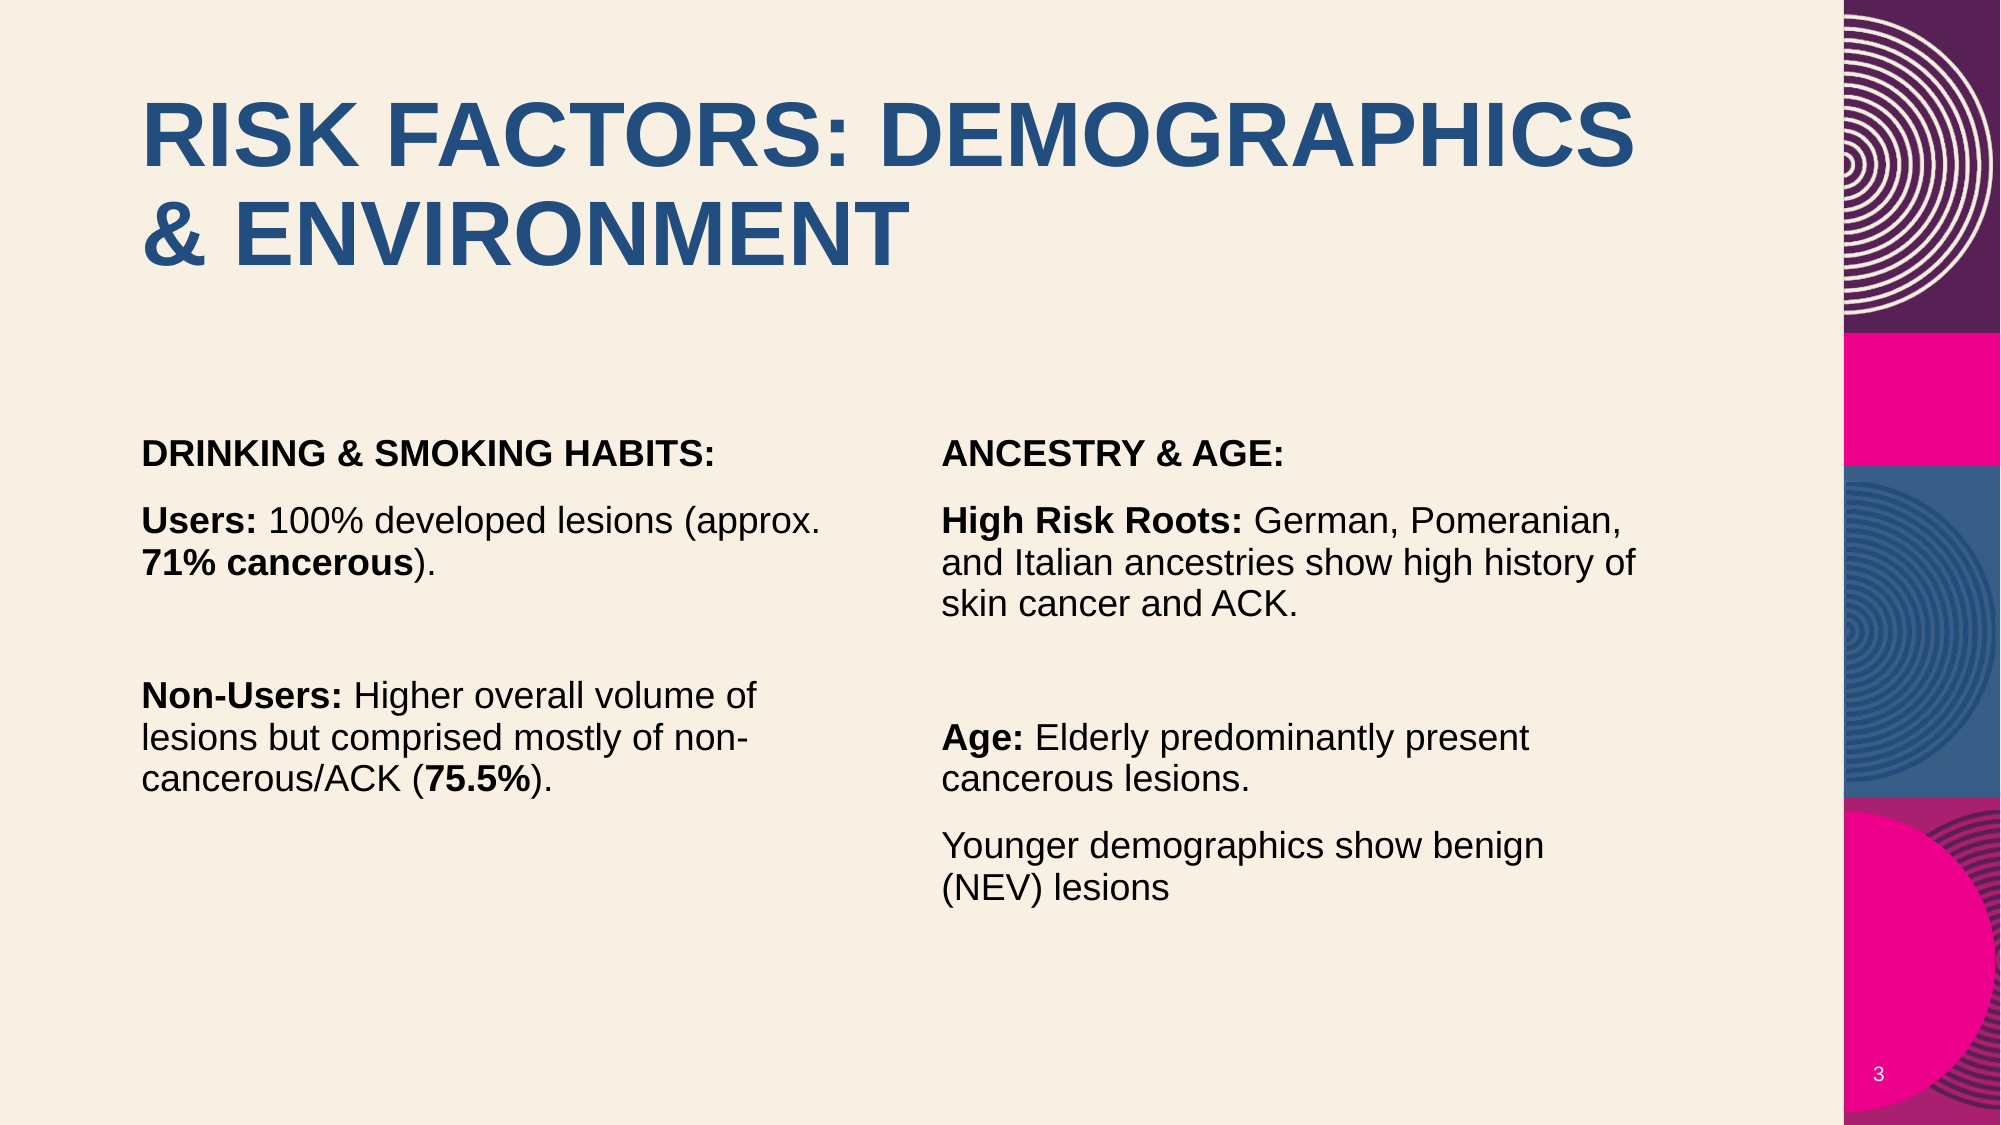

# Risk Factors: Demographics & Environment
DRINKING & SMOKING HABITS:
Users: 100% developed lesions (approx. 71% cancerous).

Non-Users: Higher overall volume of lesions but comprised mostly of non-cancerous/ACK (75.5%).
ANCESTRY & AGE:
High Risk Roots: German, Pomeranian, and Italian ancestries show high history of skin cancer and ACK.

Age: Elderly predominantly present cancerous lesions.
Younger demographics show benign (NEV) lesions

3